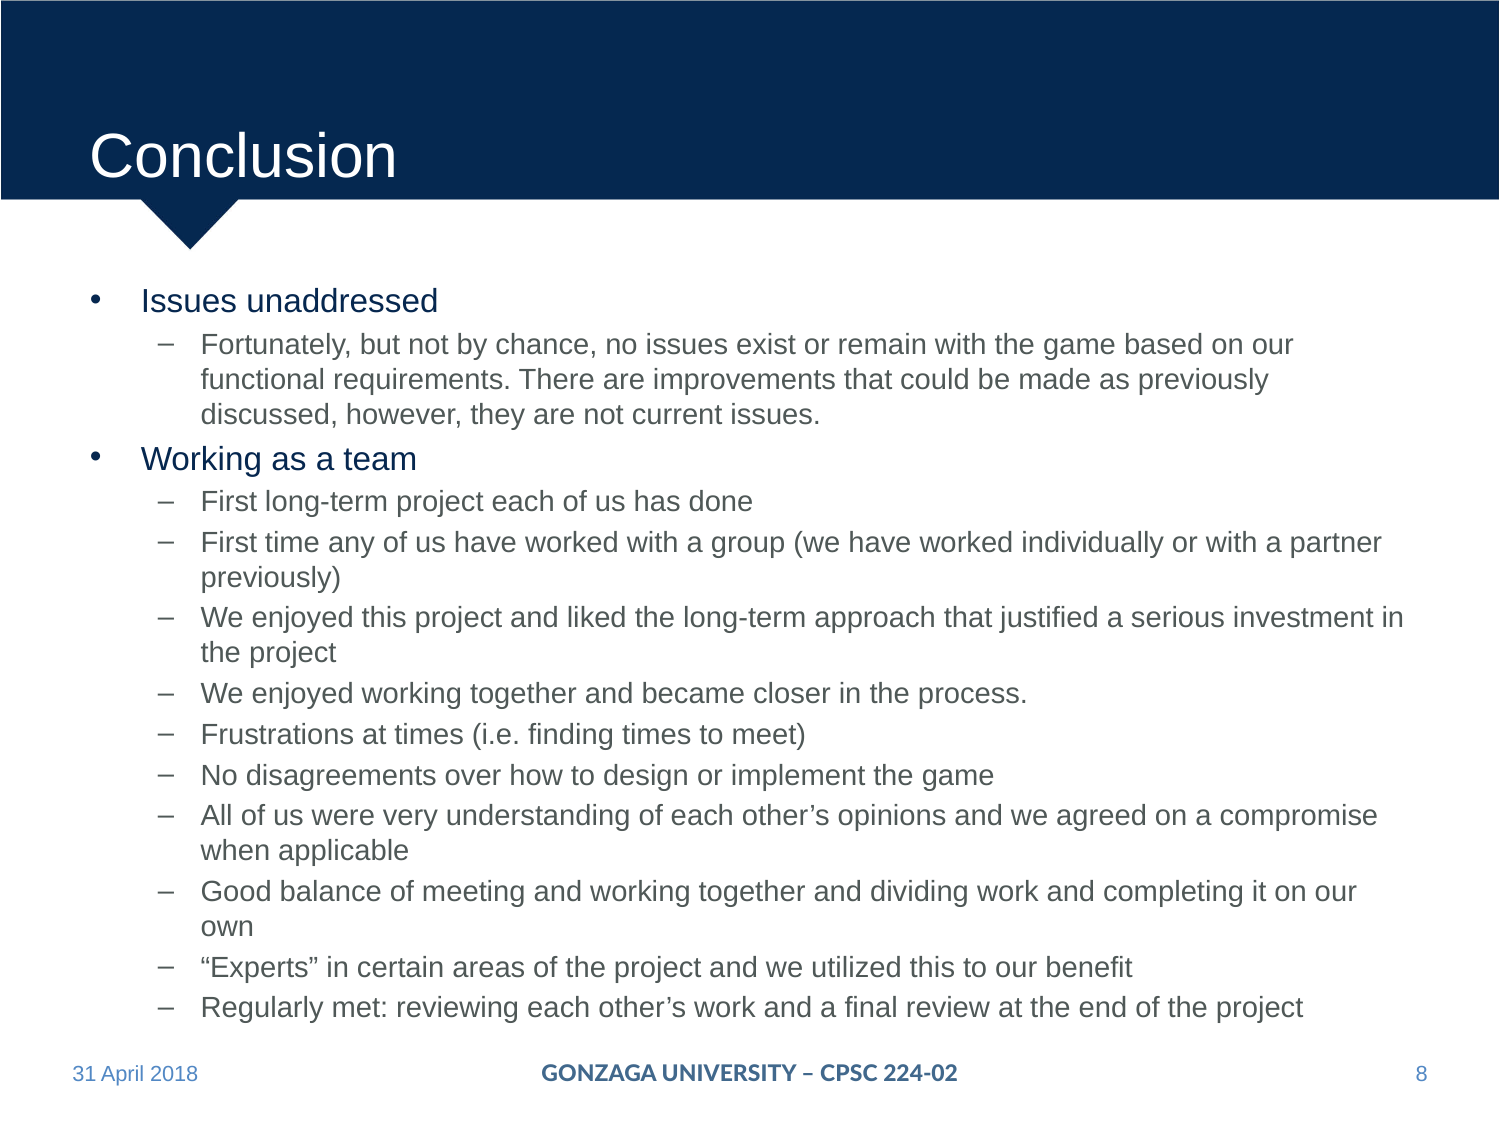

# Conclusion
Issues unaddressed
Fortunately, but not by chance, no issues exist or remain with the game based on our functional requirements. There are improvements that could be made as previously discussed, however, they are not current issues.
Working as a team
First long-term project each of us has done
First time any of us have worked with a group (we have worked individually or with a partner previously)
We enjoyed this project and liked the long-term approach that justified a serious investment in the project
We enjoyed working together and became closer in the process.
Frustrations at times (i.e. finding times to meet)
No disagreements over how to design or implement the game
All of us were very understanding of each other’s opinions and we agreed on a compromise when applicable
Good balance of meeting and working together and dividing work and completing it on our own
“Experts” in certain areas of the project and we utilized this to our benefit
Regularly met: reviewing each other’s work and a final review at the end of the project
31 April 2018
GONZAGA UNIVERSITY – CPSC 224-02
8